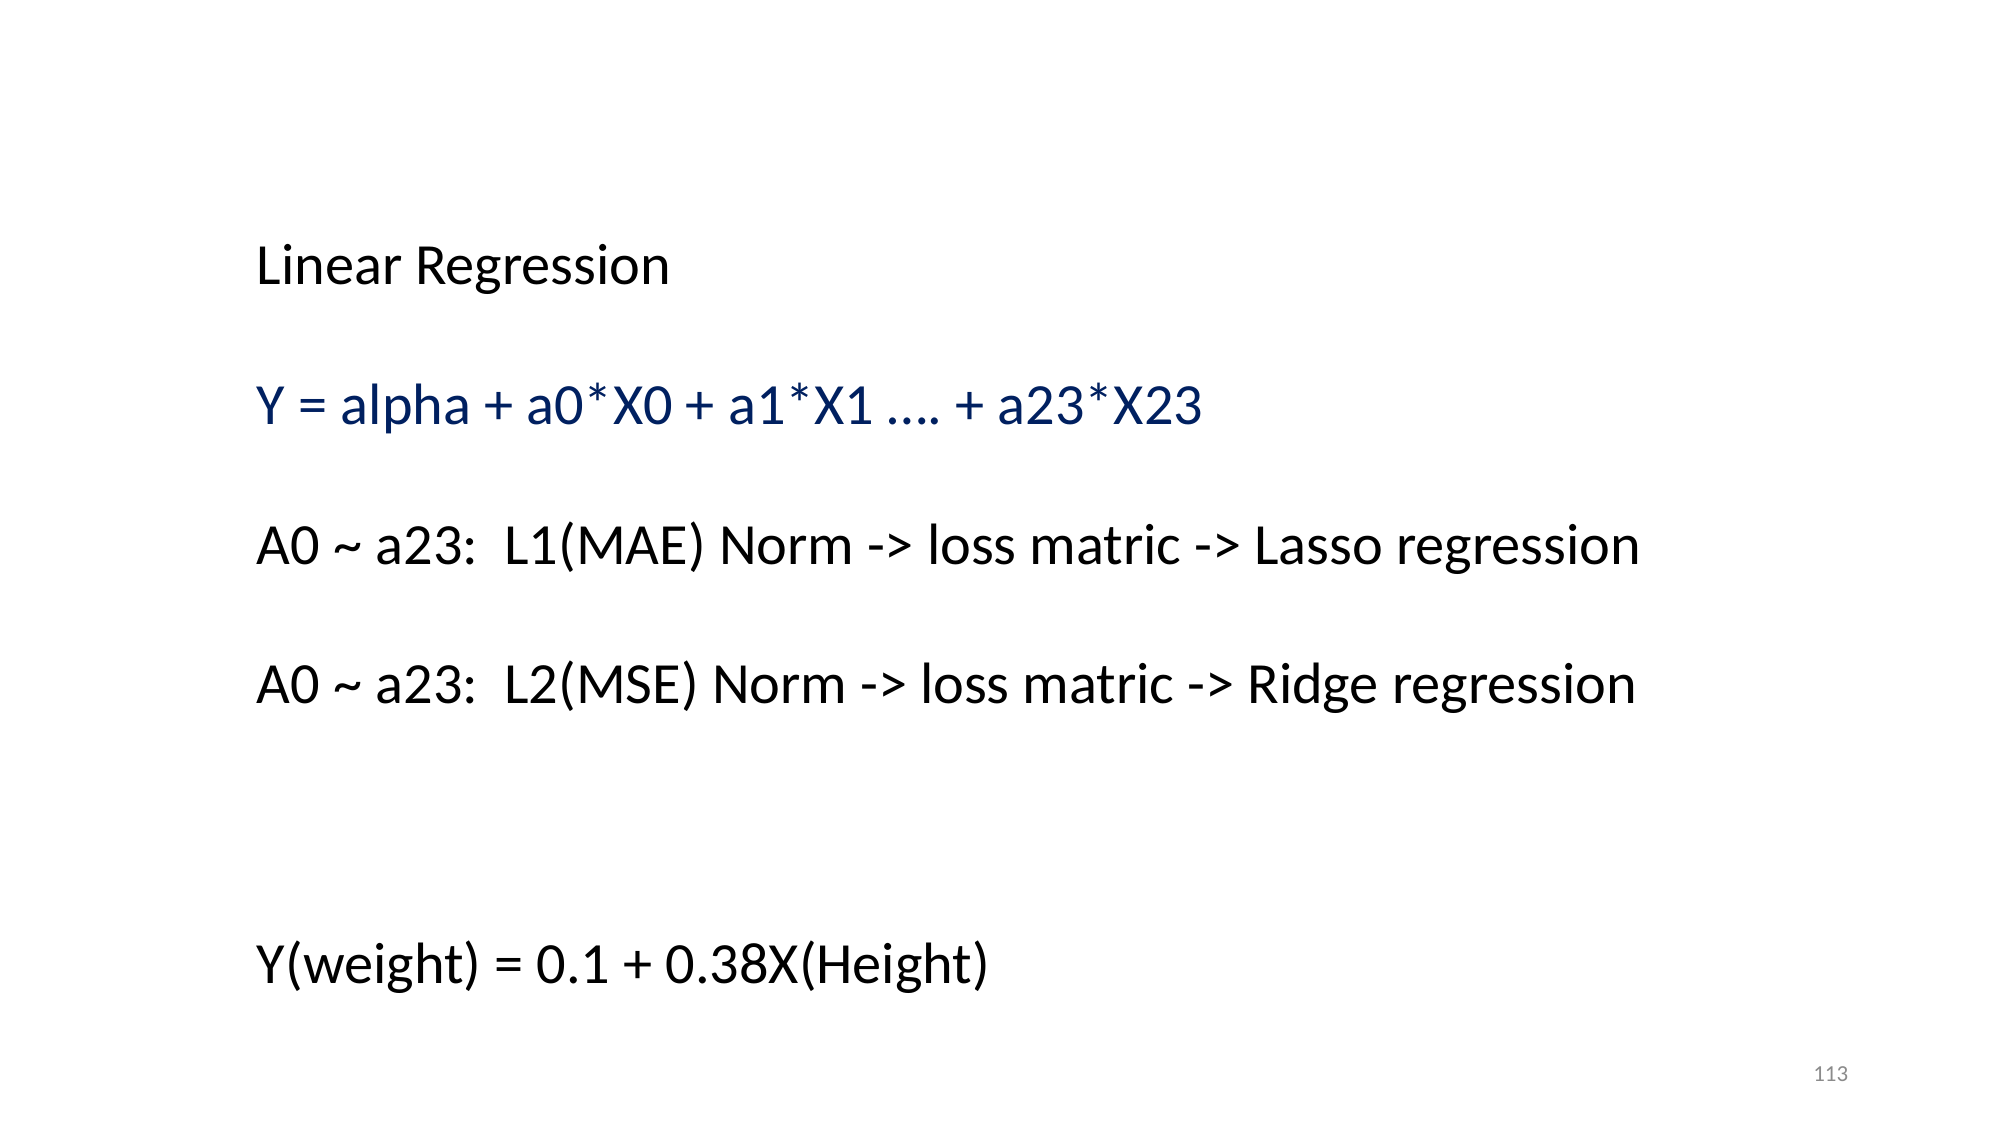

Linear Regression

Y = alpha + a0*X0 + a1*X1 …. + a23*X23

A0 ~ a23:  L1(MAE) Norm -> loss matric -> Lasso regression

A0 ~ a23:  L2(MSE) Norm -> loss matric -> Ridge regression

Y(weight) = 0.1 + 0.38X(Height)
113